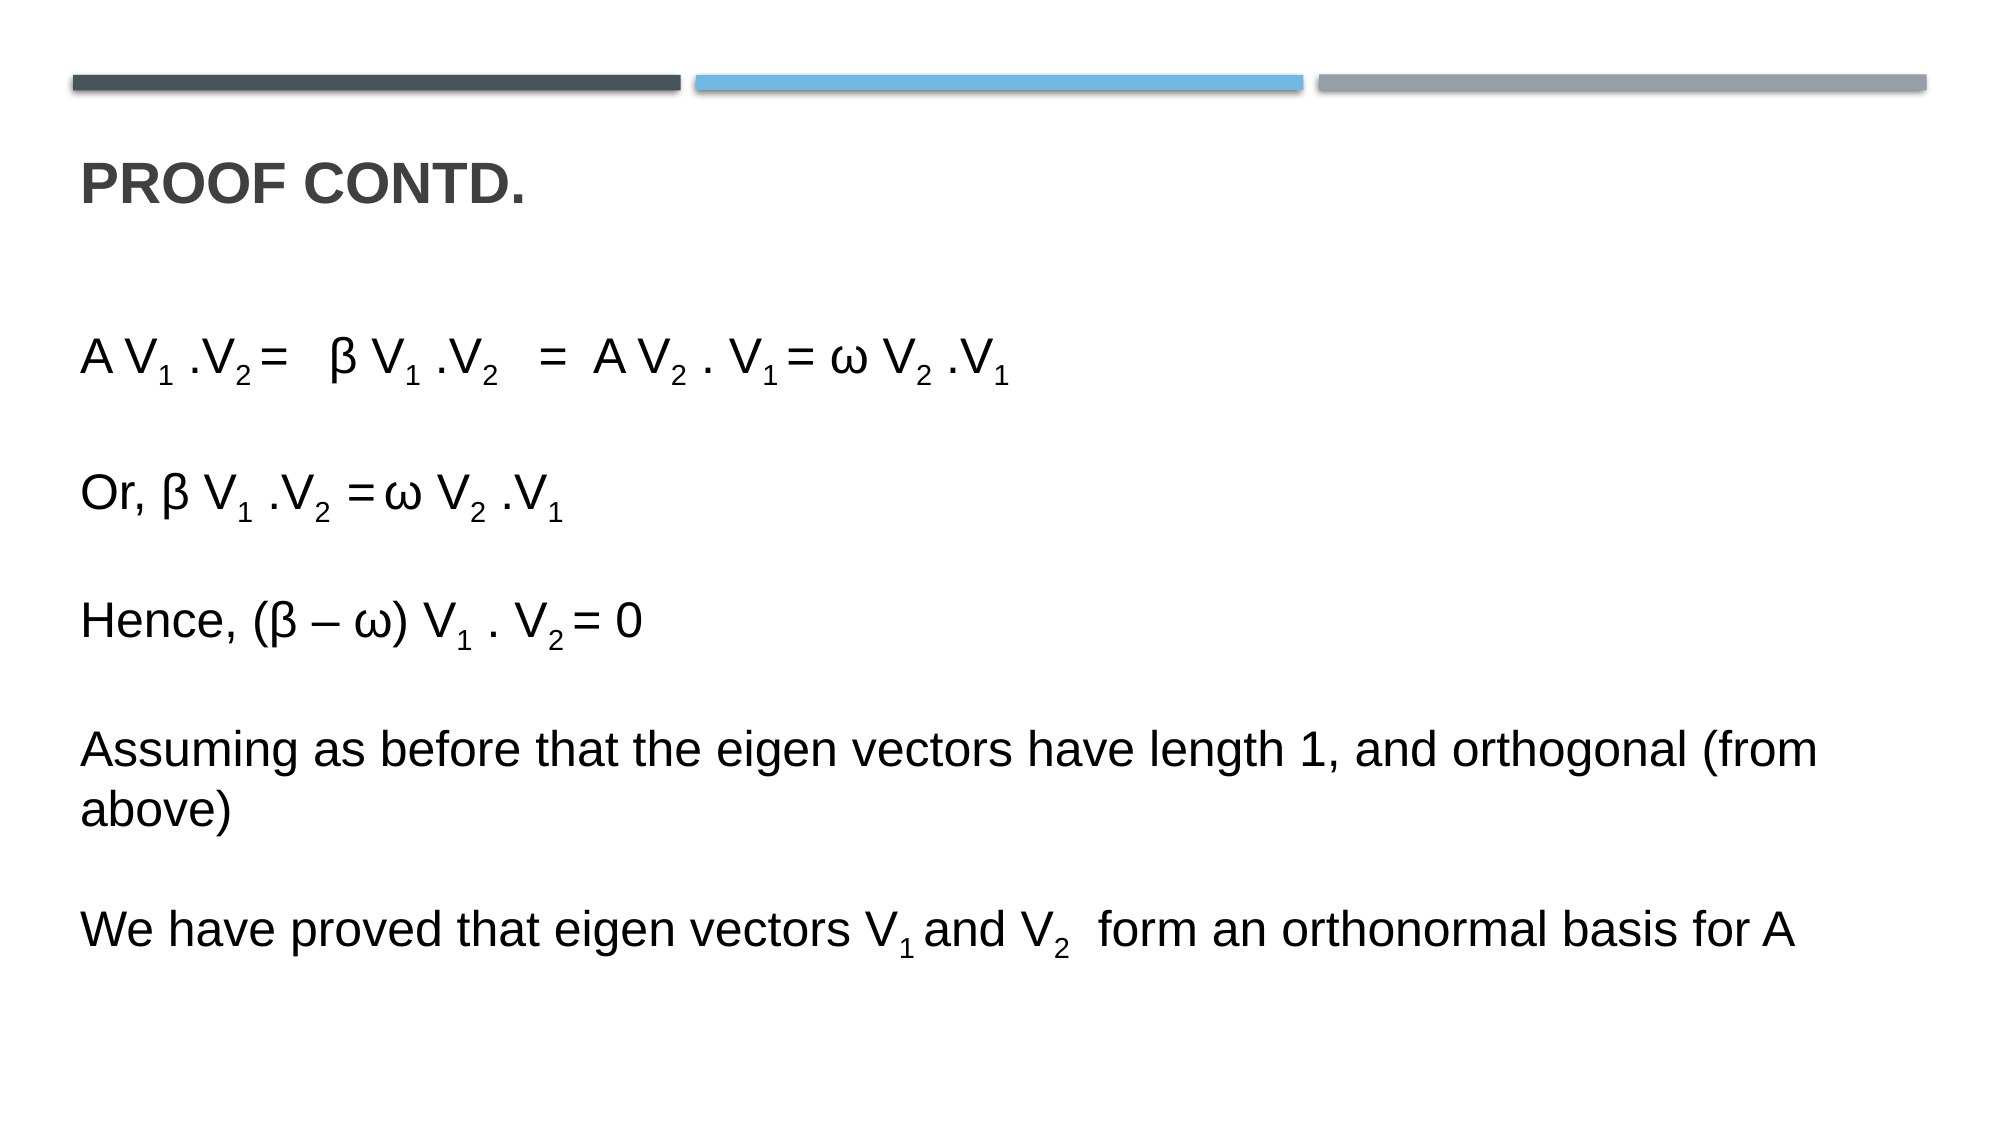

# PROOF CONTD.

A V1 .V2 =     β V1 .V2     =  A V2 . V1 = ω V2 .V1

Or, β V1 .V2  = ω V2 .V1

Hence, (β – ω) V1 . V2 = 0

Assuming as before that the eigen vectors have length 1, and orthogonal (from above)

We have proved that eigen vectors V1 and V2  form an orthonormal basis for A